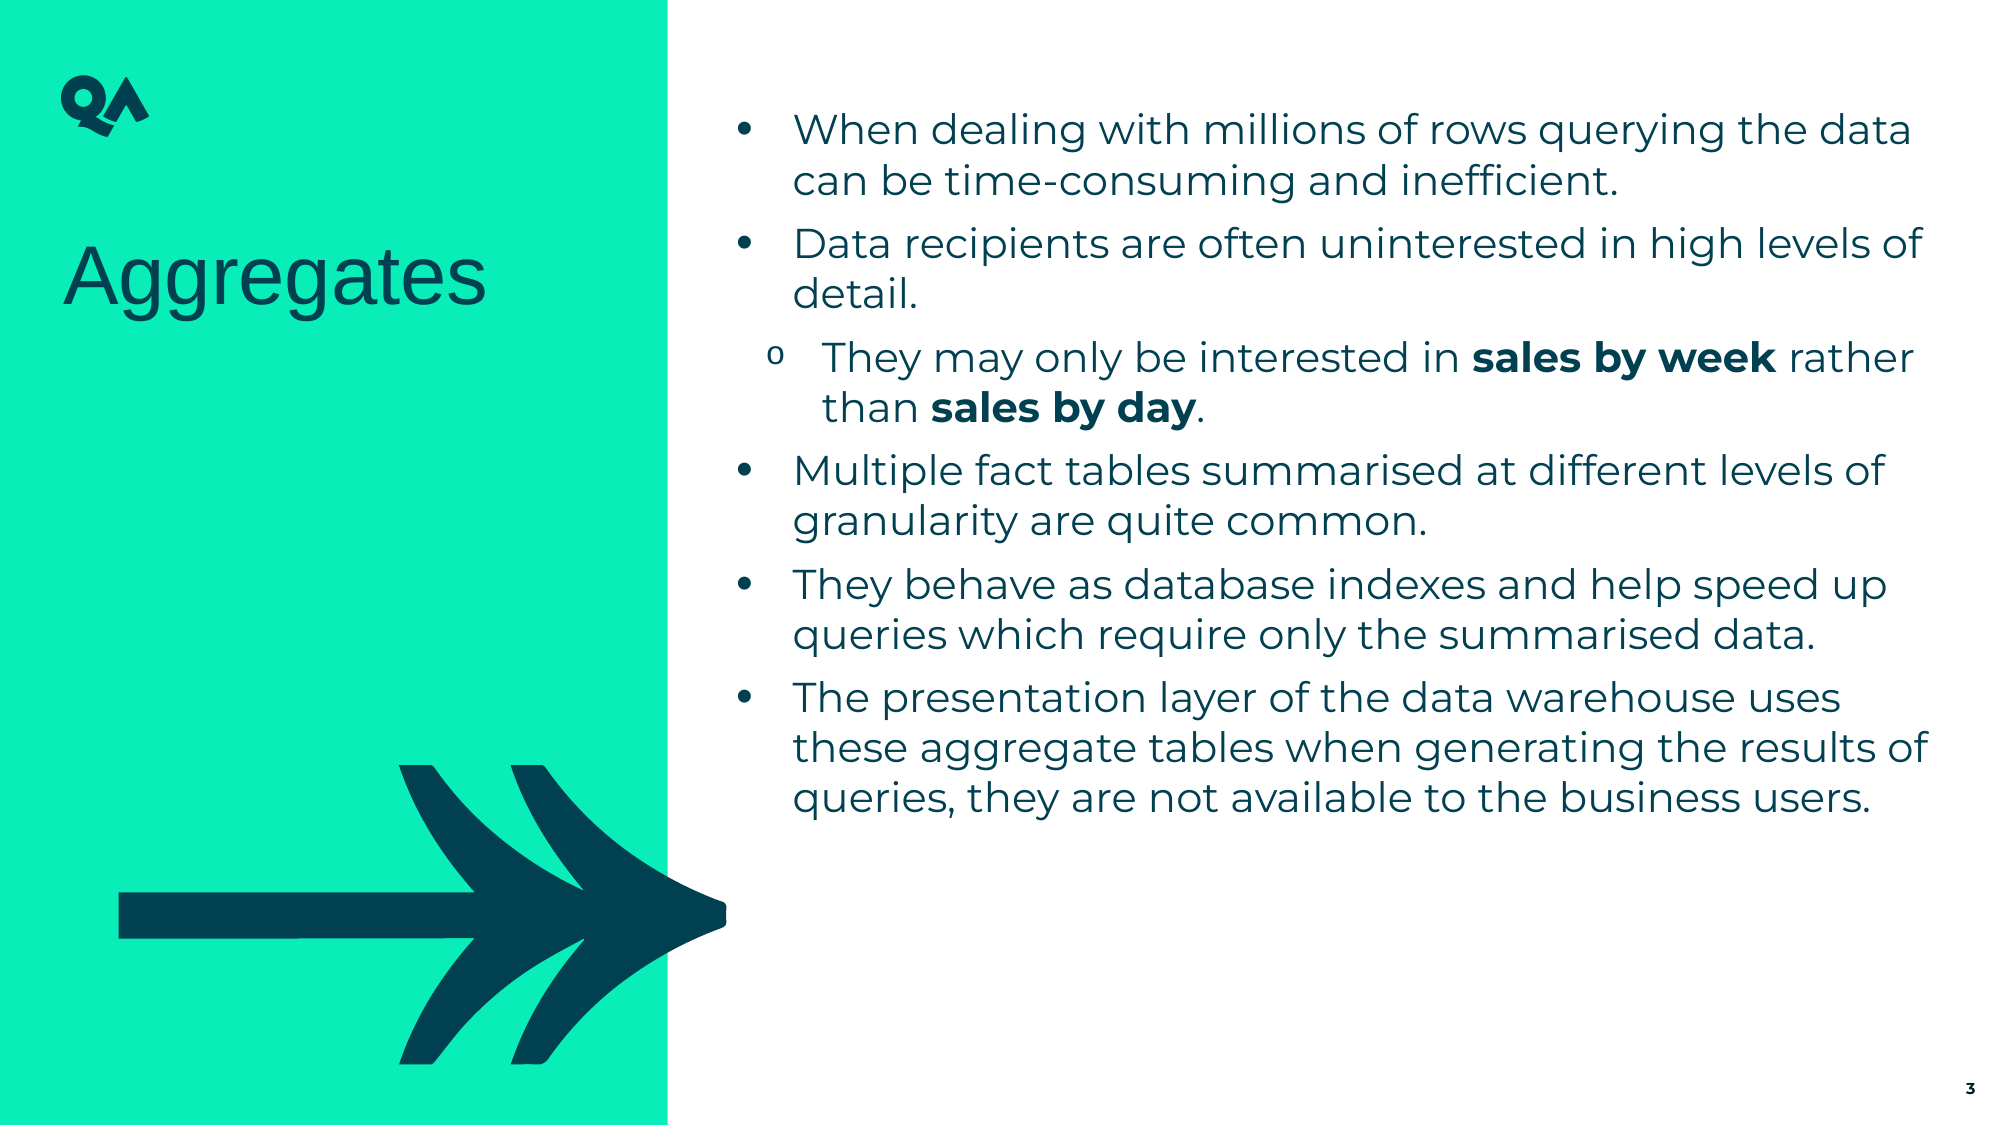

When dealing with millions of rows querying the data can be time-consuming and inefficient.
Data recipients are often uninterested in high levels of detail.
They may only be interested in sales by week rather than sales by day.
Multiple fact tables summarised at different levels of granularity are quite common.
They behave as database indexes and help speed up queries which require only the summarised data.
The presentation layer of the data warehouse uses these aggregate tables when generating the results of queries, they are not available to the business users.
Aggregates
3